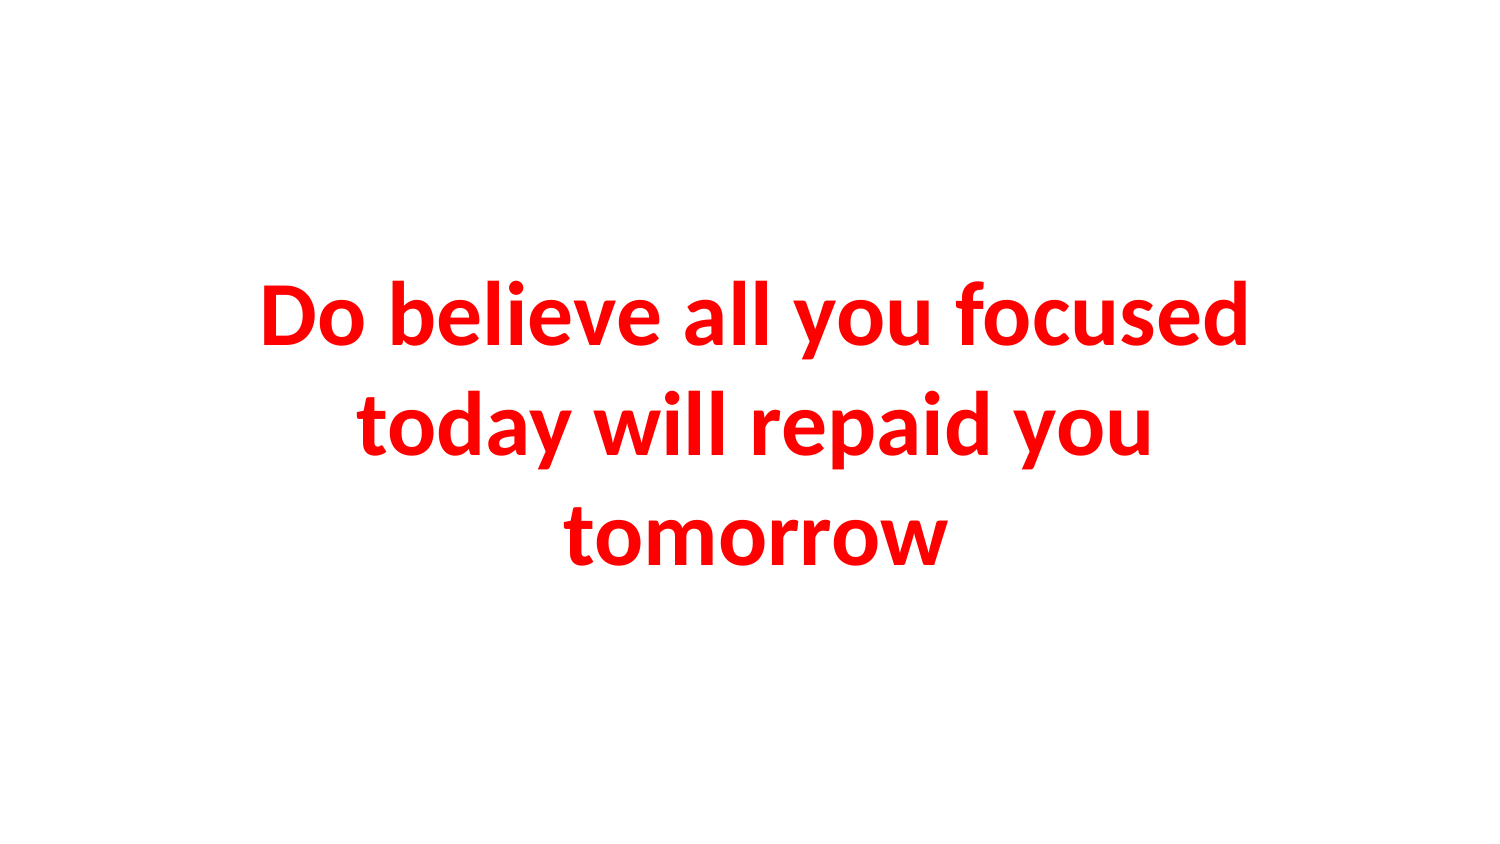

Do believe all you focused today will repaid you tomorrow